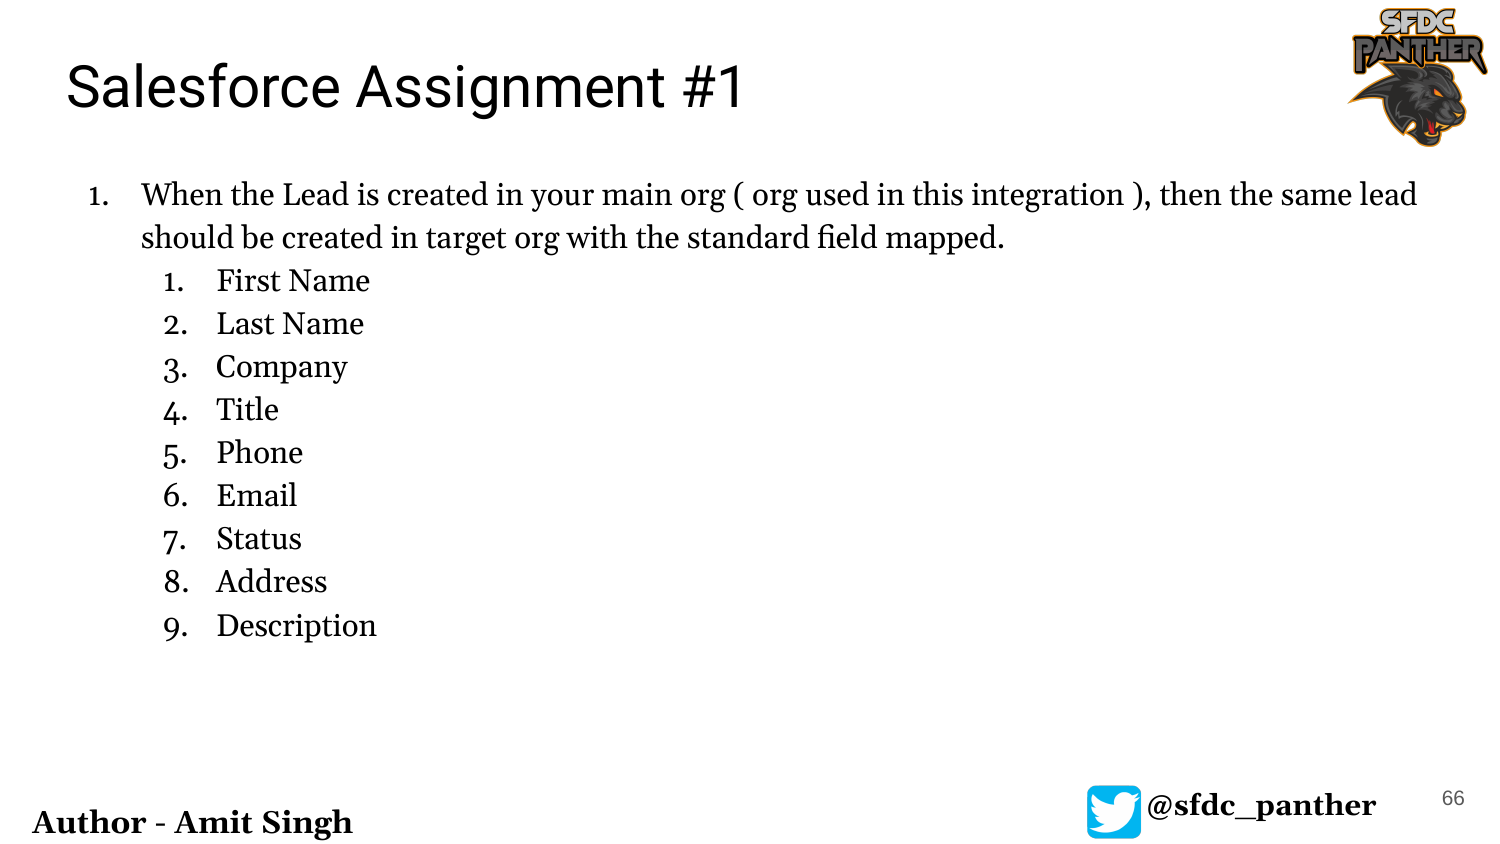

# Salesforce Assignment #1
When the Lead is created in your main org ( org used in this integration ), then the same lead should be created in target org with the standard field mapped.
First Name
Last Name
Company
Title
Phone
Email
Status
Address
Description
66